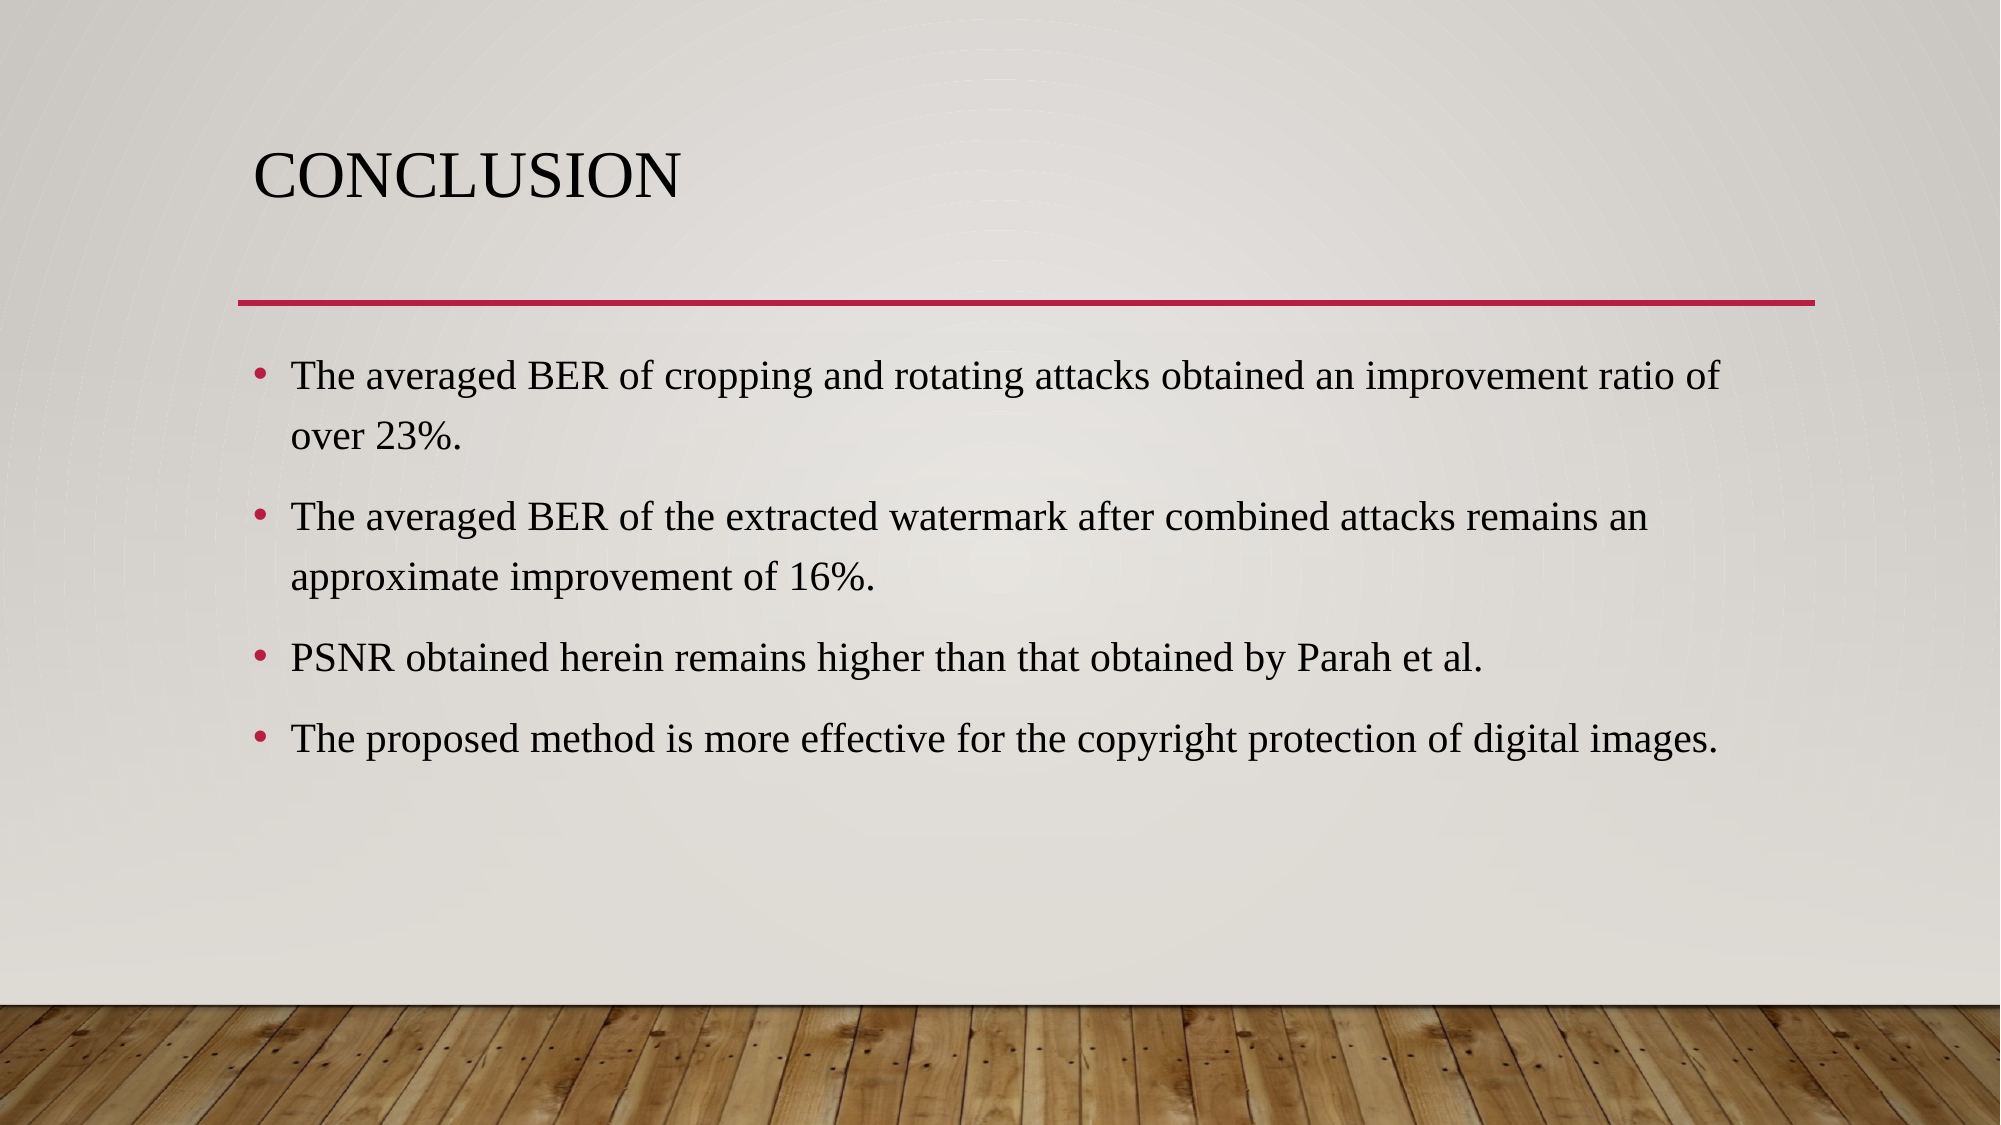

# Conclusion
The averaged BER of cropping and rotating attacks obtained an improvement ratio of over 23%.
The averaged BER of the extracted watermark after combined attacks remains an approximate improvement of 16%.
PSNR obtained herein remains higher than that obtained by Parah et al.
The proposed method is more effective for the copyright protection of digital images.